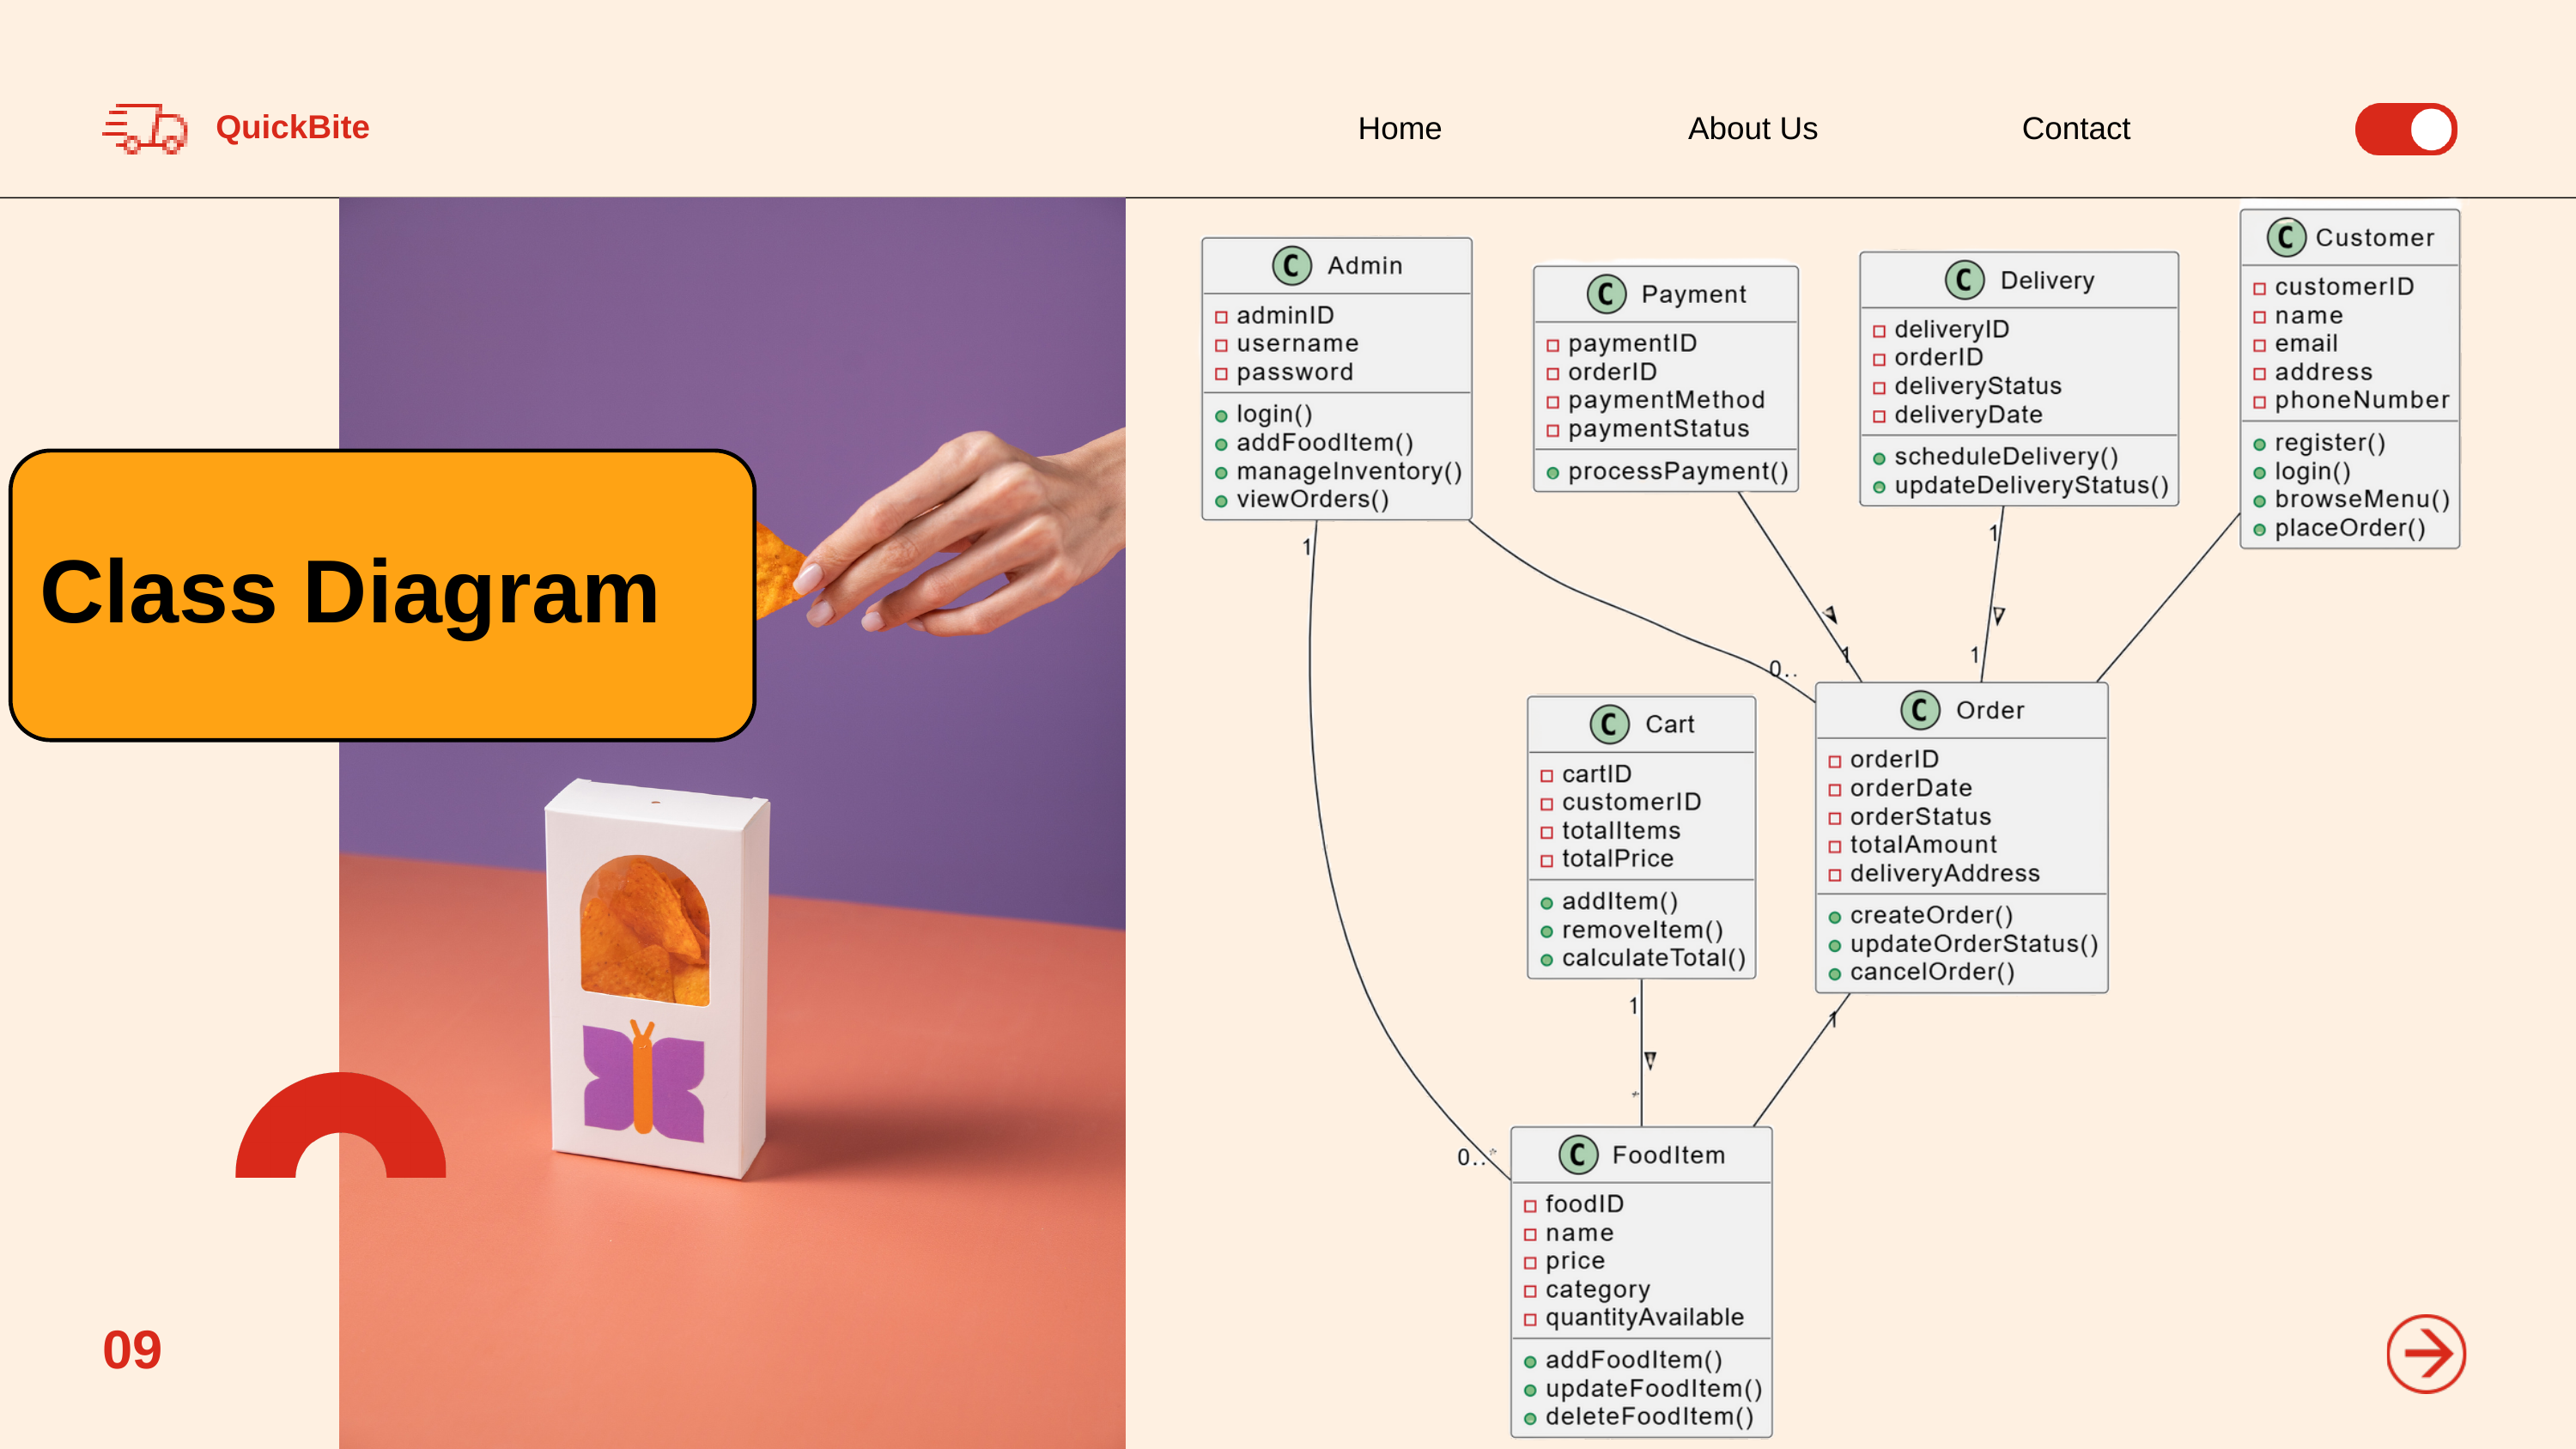

QuickBite
Home
About Us
Contact

Class Diagram

09